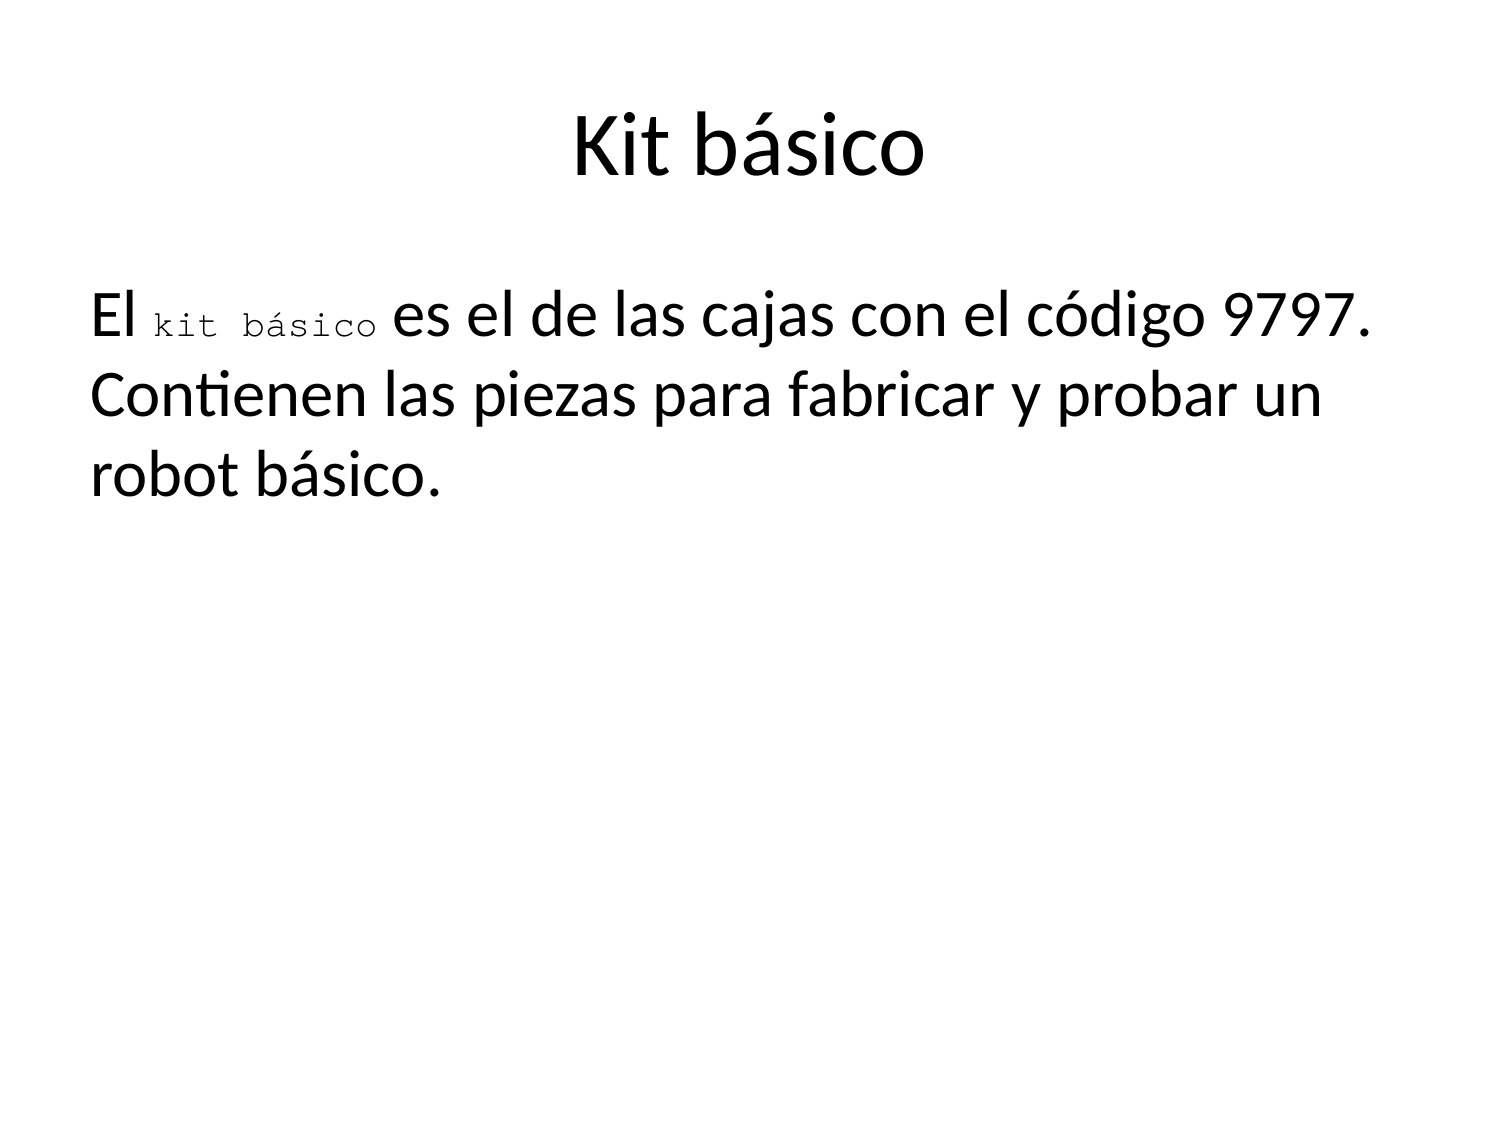

# Kit básico
El kit básico es el de las cajas con el código 9797. Contienen las piezas para fabricar y probar un robot básico.